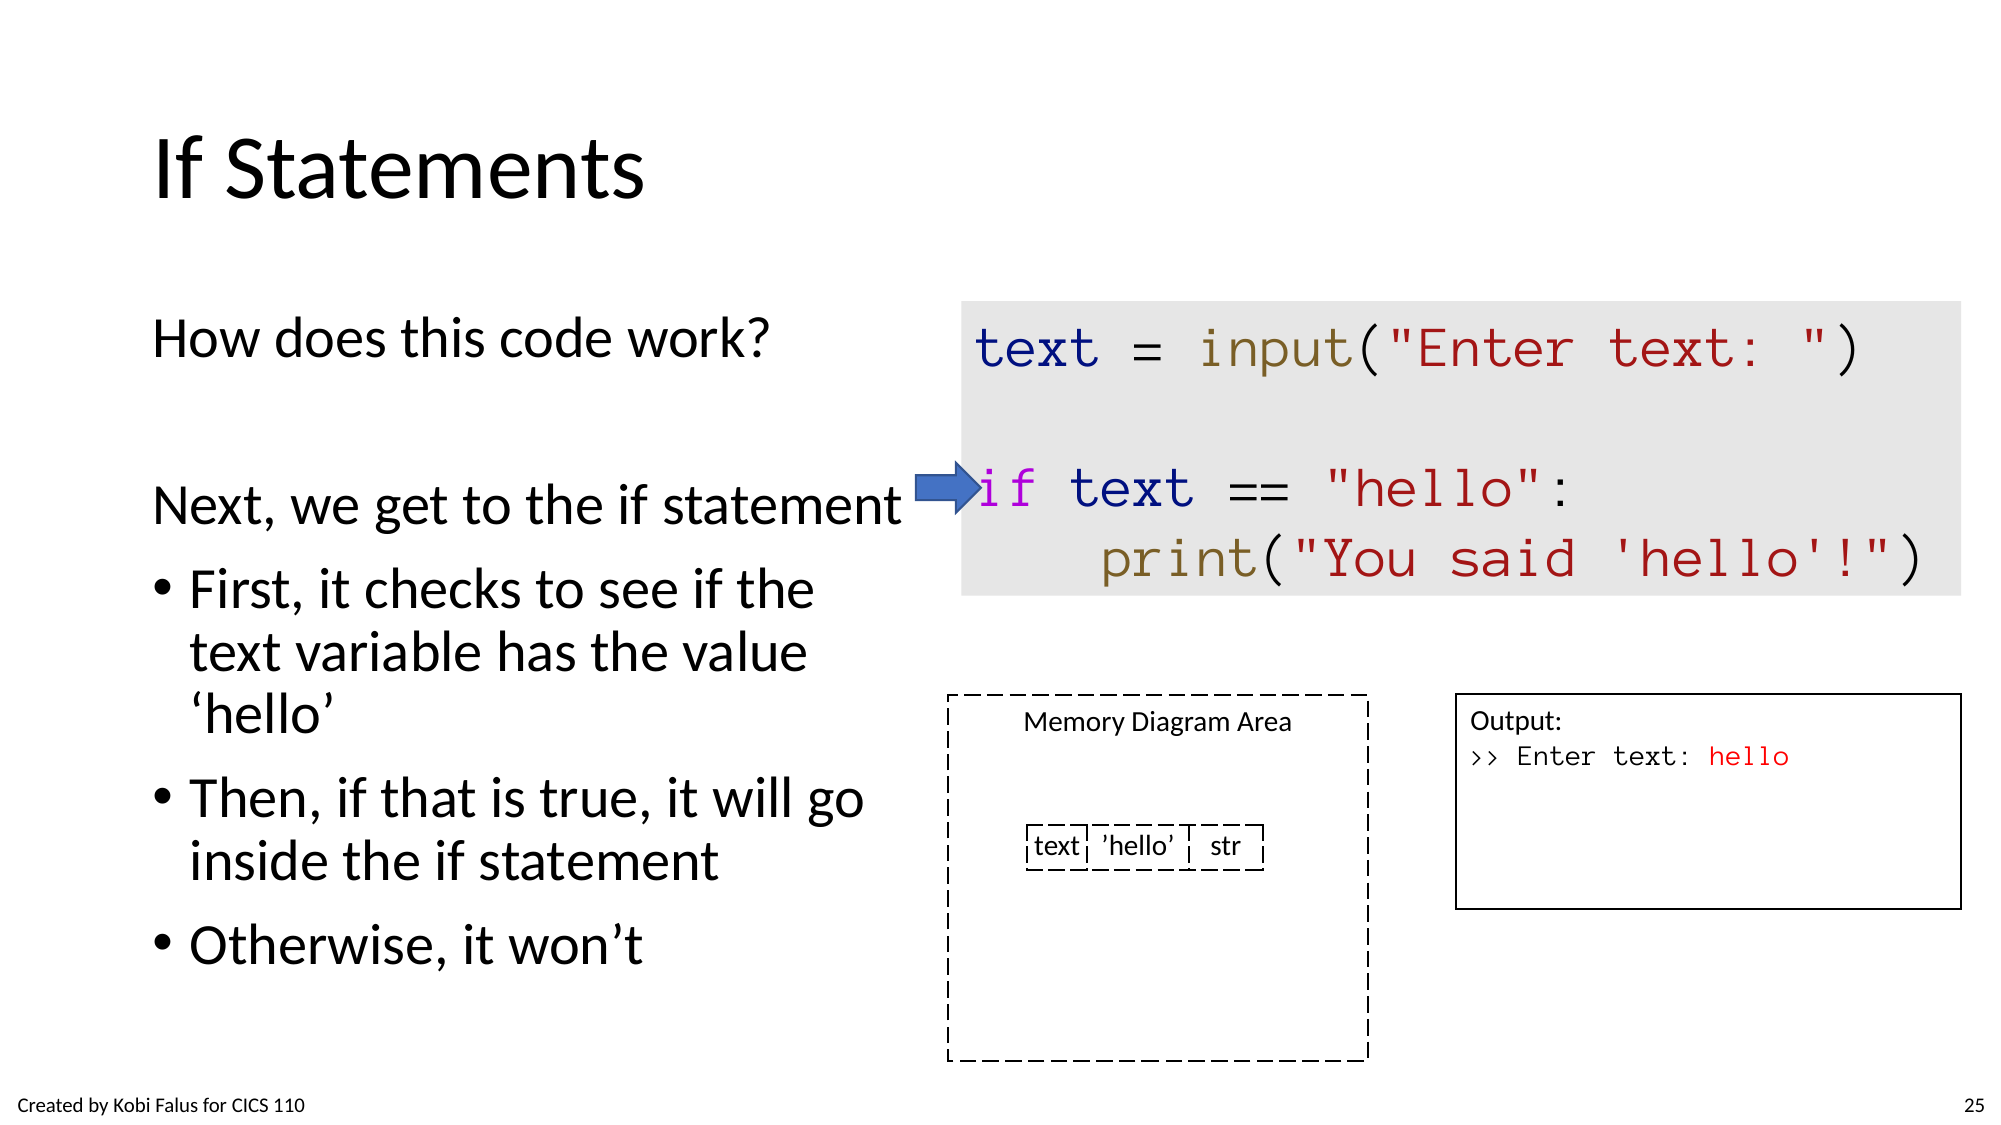

# If Statements
How does this code work?

Next, we get to the if statement
First, it checks to see if the text variable has the value ‘hello’
Then, if that is true, it will go inside the if statement
Otherwise, it won’t
text = input("Enter text: ")

if text == "hello":
    print("You said 'hello'!")

Output:
>> Enter text: hello
Memory Diagram Area
| text | ’hello’ | str |
| --- | --- | --- |